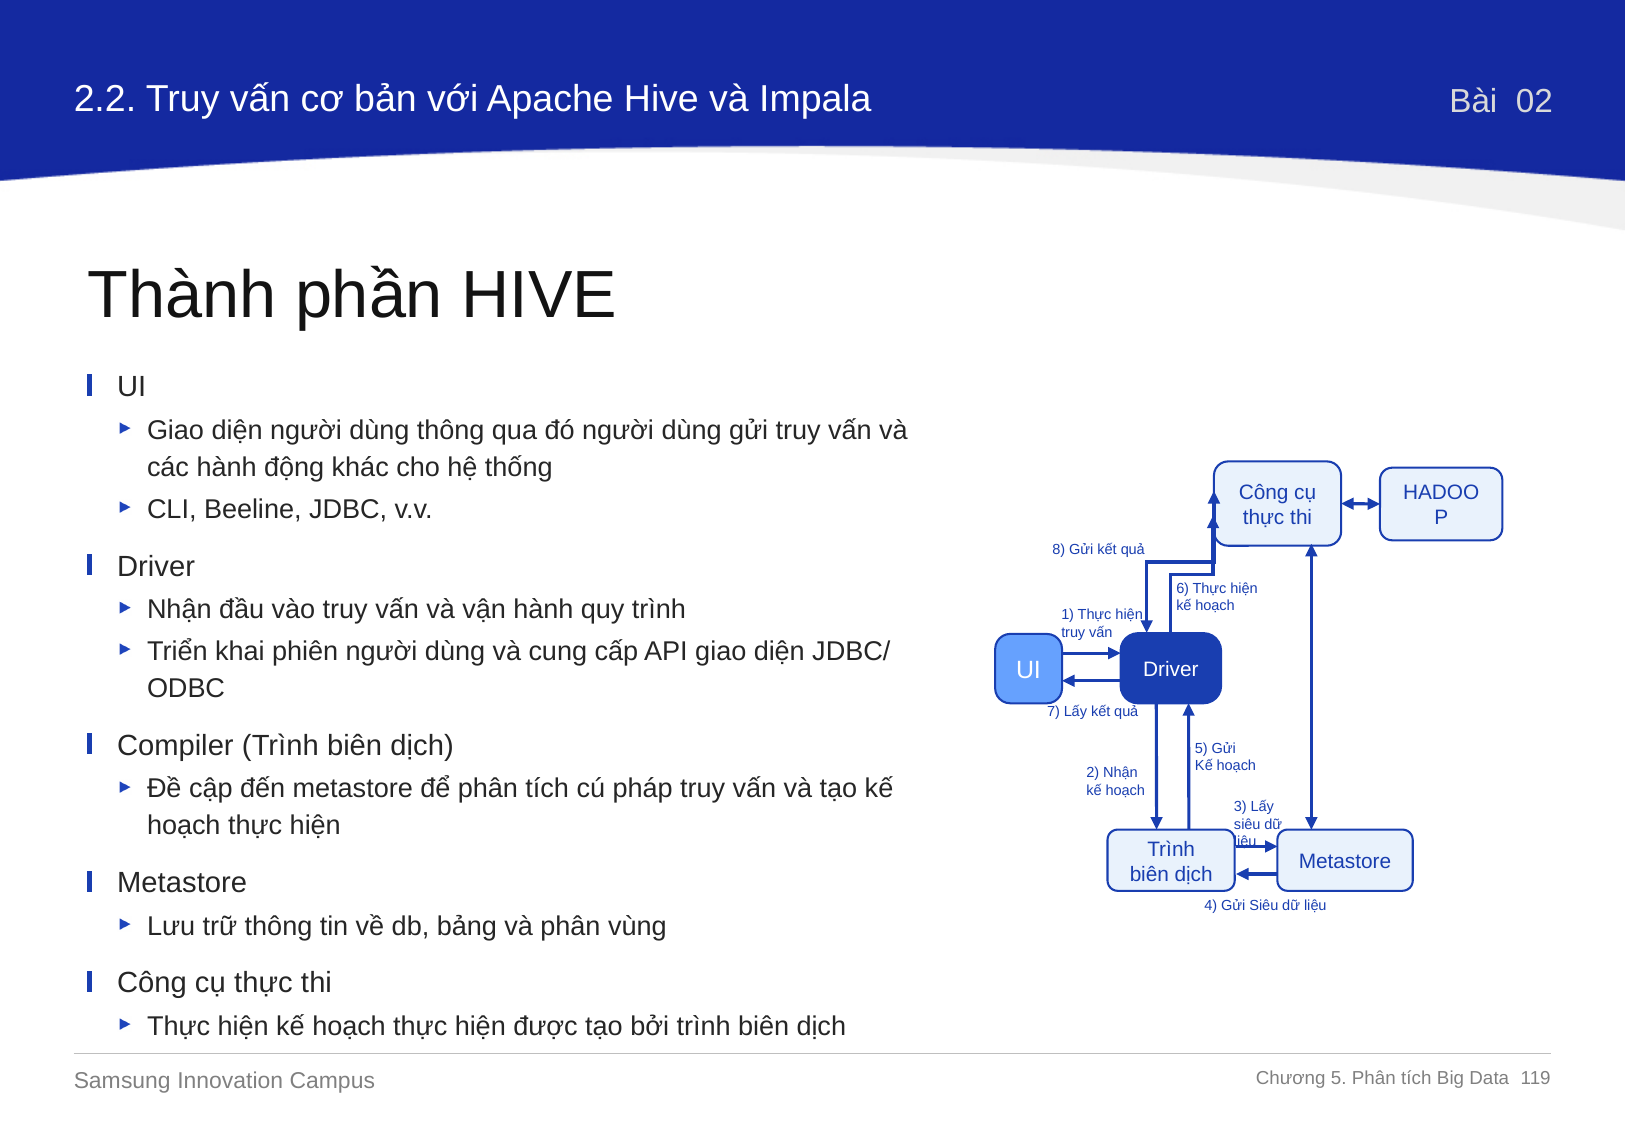

2.2. Truy vấn cơ bản với Apache Hive và Impala
Bài  02
Thành phần HIVE
UI
Giao diện người dùng thông qua đó người dùng gửi truy vấn và các hành động khác cho hệ thống
CLI, Beeline, JDBC, v.v.
Driver
Nhận đầu vào truy vấn và vận hành quy trình
Triển khai phiên người dùng và cung cấp API giao diện JDBC/ODBC
Compiler (Trình biên dịch)
Đề cập đến metastore để phân tích cú pháp truy vấn và tạo kế hoạch thực hiện
Metastore
Lưu trữ thông tin về db, bảng và phân vùng
Công cụ thực thi
Thực hiện kế hoạch thực hiện được tạo bởi trình biên dịch
Công cụ thực thi
HADOOP
Driver
UI
Trình biên dịch
Metastore
8) Gửi kết quả
6) Thực hiện
kế hoạch
1) Thực hiện truy vấn
7) Lấy kết quả
5) Gửi
Kế hoạch
2) Nhận kế hoạch
3) Lấy siêu dữ liệu
4) Gửi Siêu dữ liệu